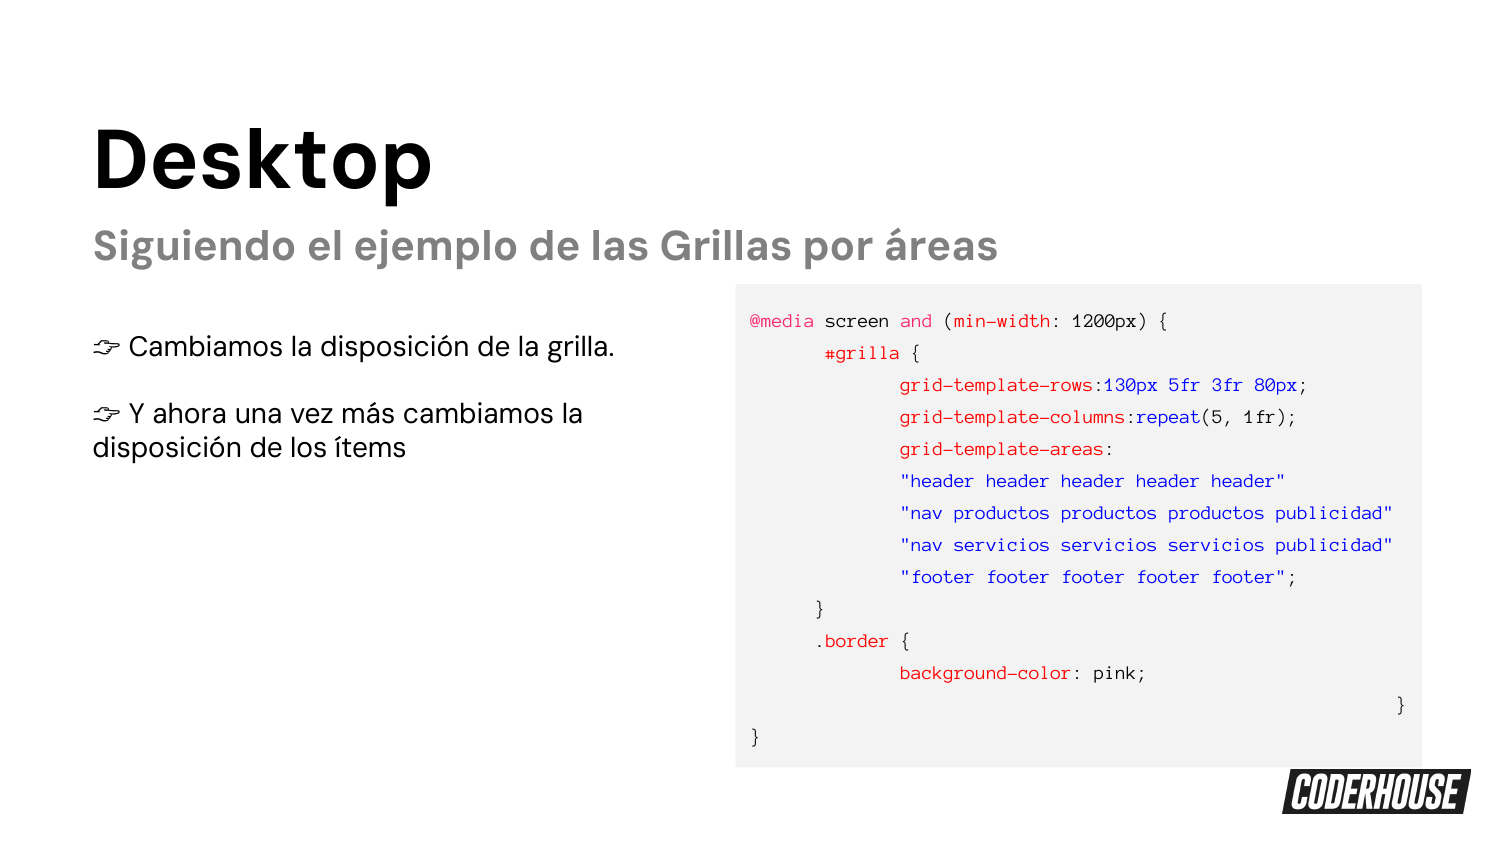

Desktop
Siguiendo el ejemplo de las Grillas por áreas
@media screen and (min-width: 1200px) {
#grilla {
grid-template-rows:130px 5fr 3fr 80px;
grid-template-columns:repeat(5, 1fr);
grid-template-areas:
"header header header header header"
"nav productos productos productos publicidad"
"nav servicios servicios servicios publicidad"
"footer footer footer footer footer";
      }
      .border {
background-color: pink;
     }
}
👉 Cambiamos la disposición de la grilla.

👉 Y ahora una vez más cambiamos la disposición de los ítems